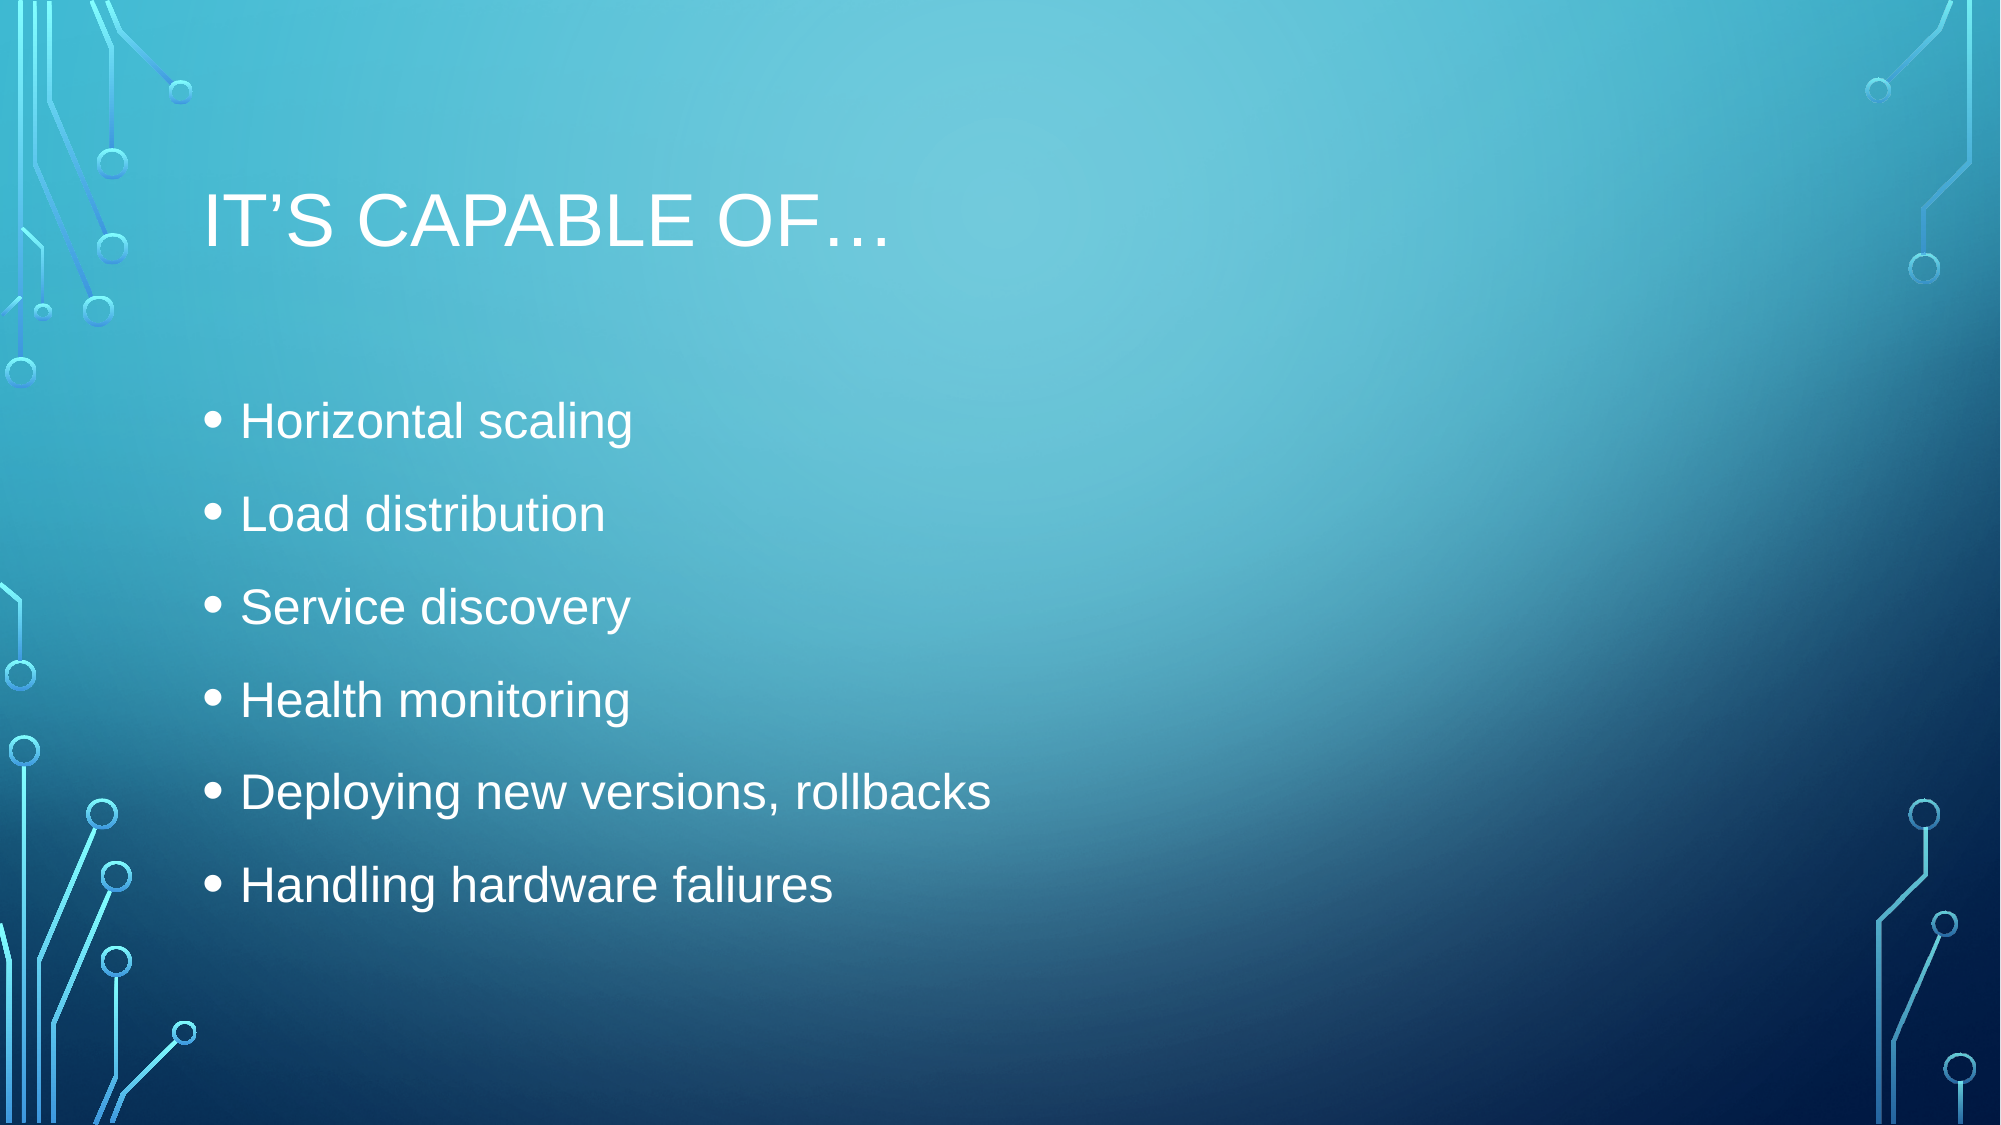

# It’s capable of…
Horizontal scaling
Load distribution
Service discovery
Health monitoring
Deploying new versions, rollbacks
Handling hardware faliures